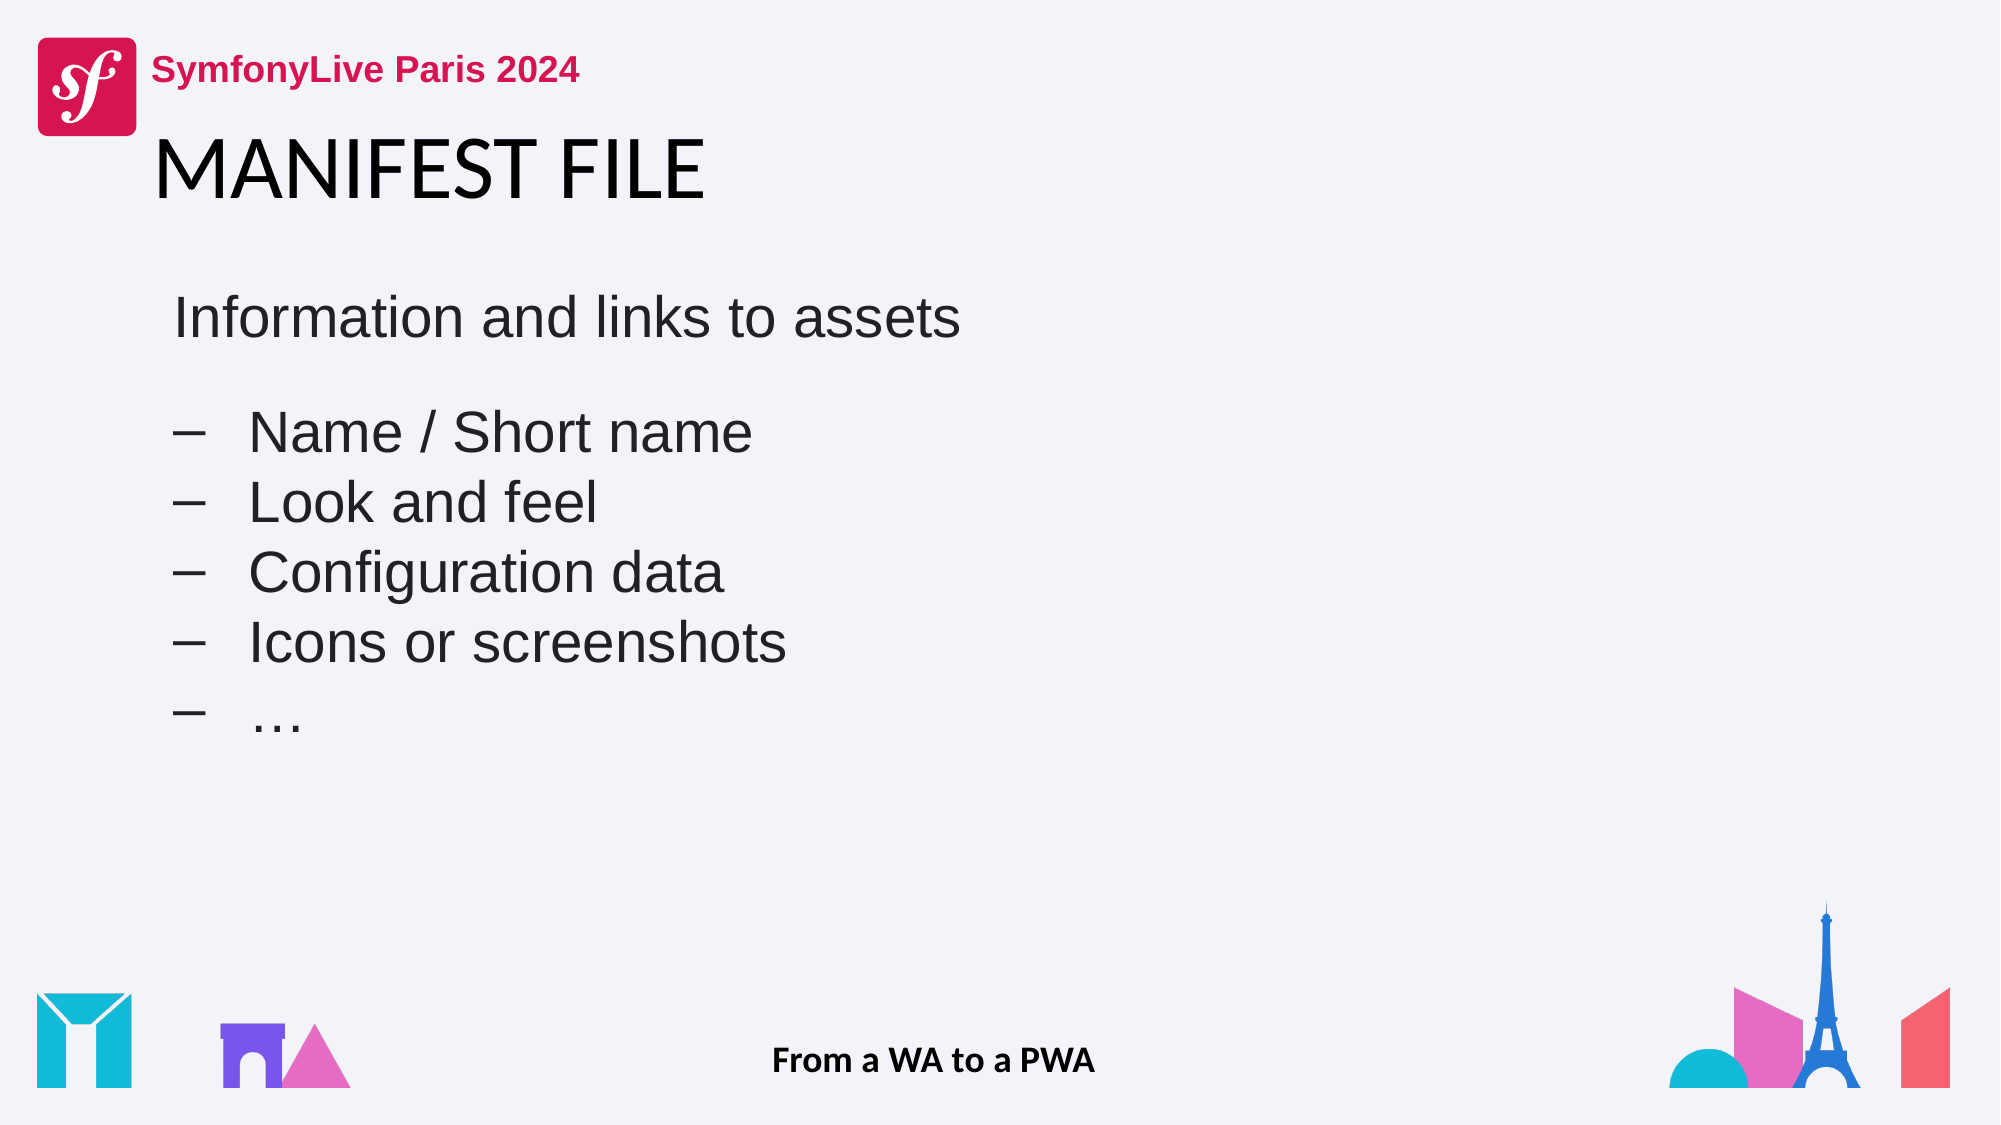

# MANIFEST FILE
Information and links to assets

Name / Short name
Look and feel
Configuration data
Icons or screenshots
…